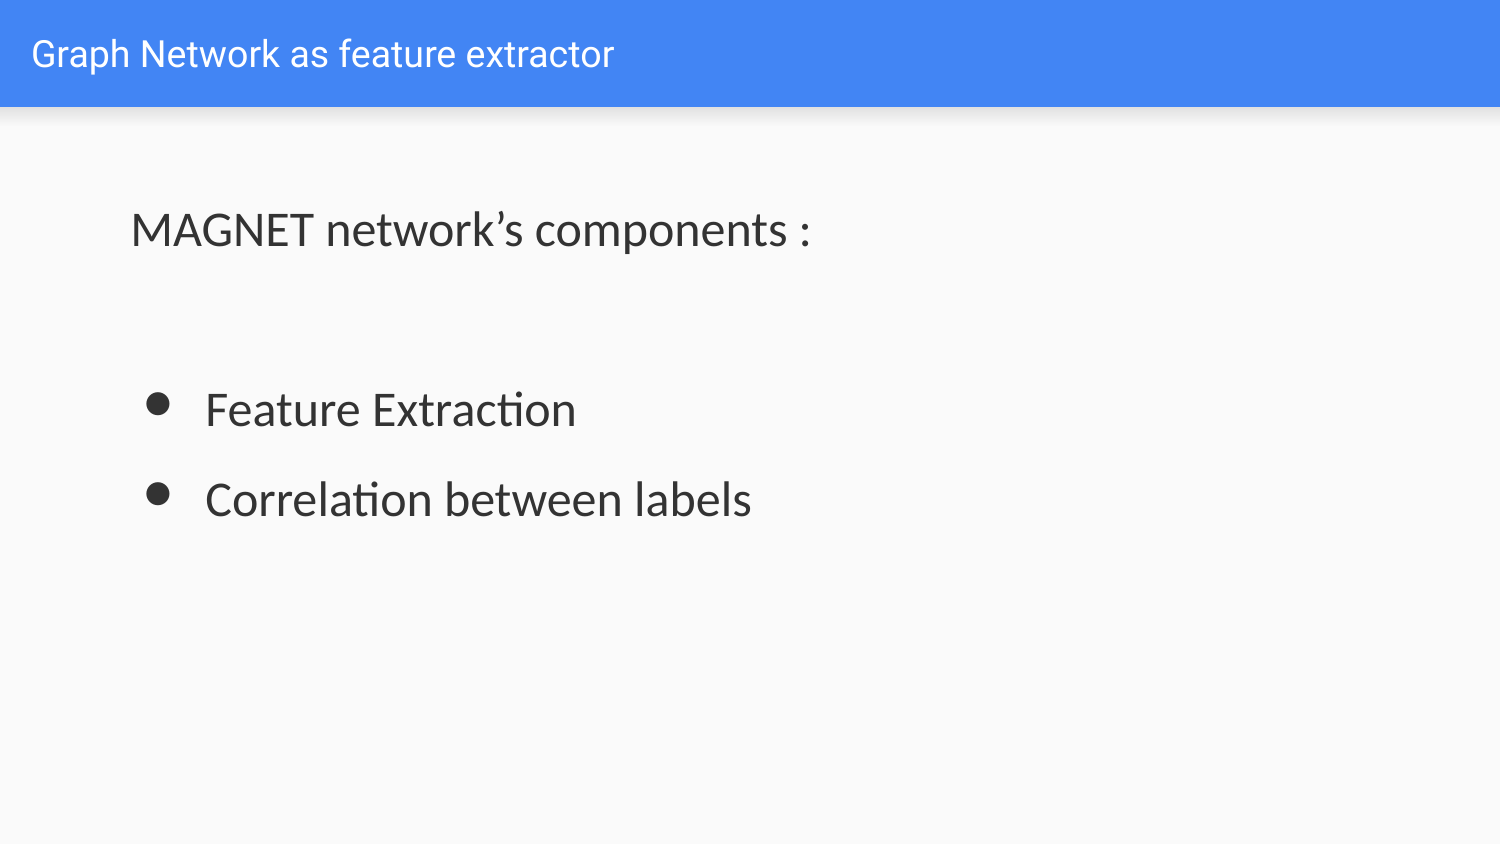

# Graph Network as feature extractor
MAGNET network’s components :

Feature Extraction
Correlation between labels